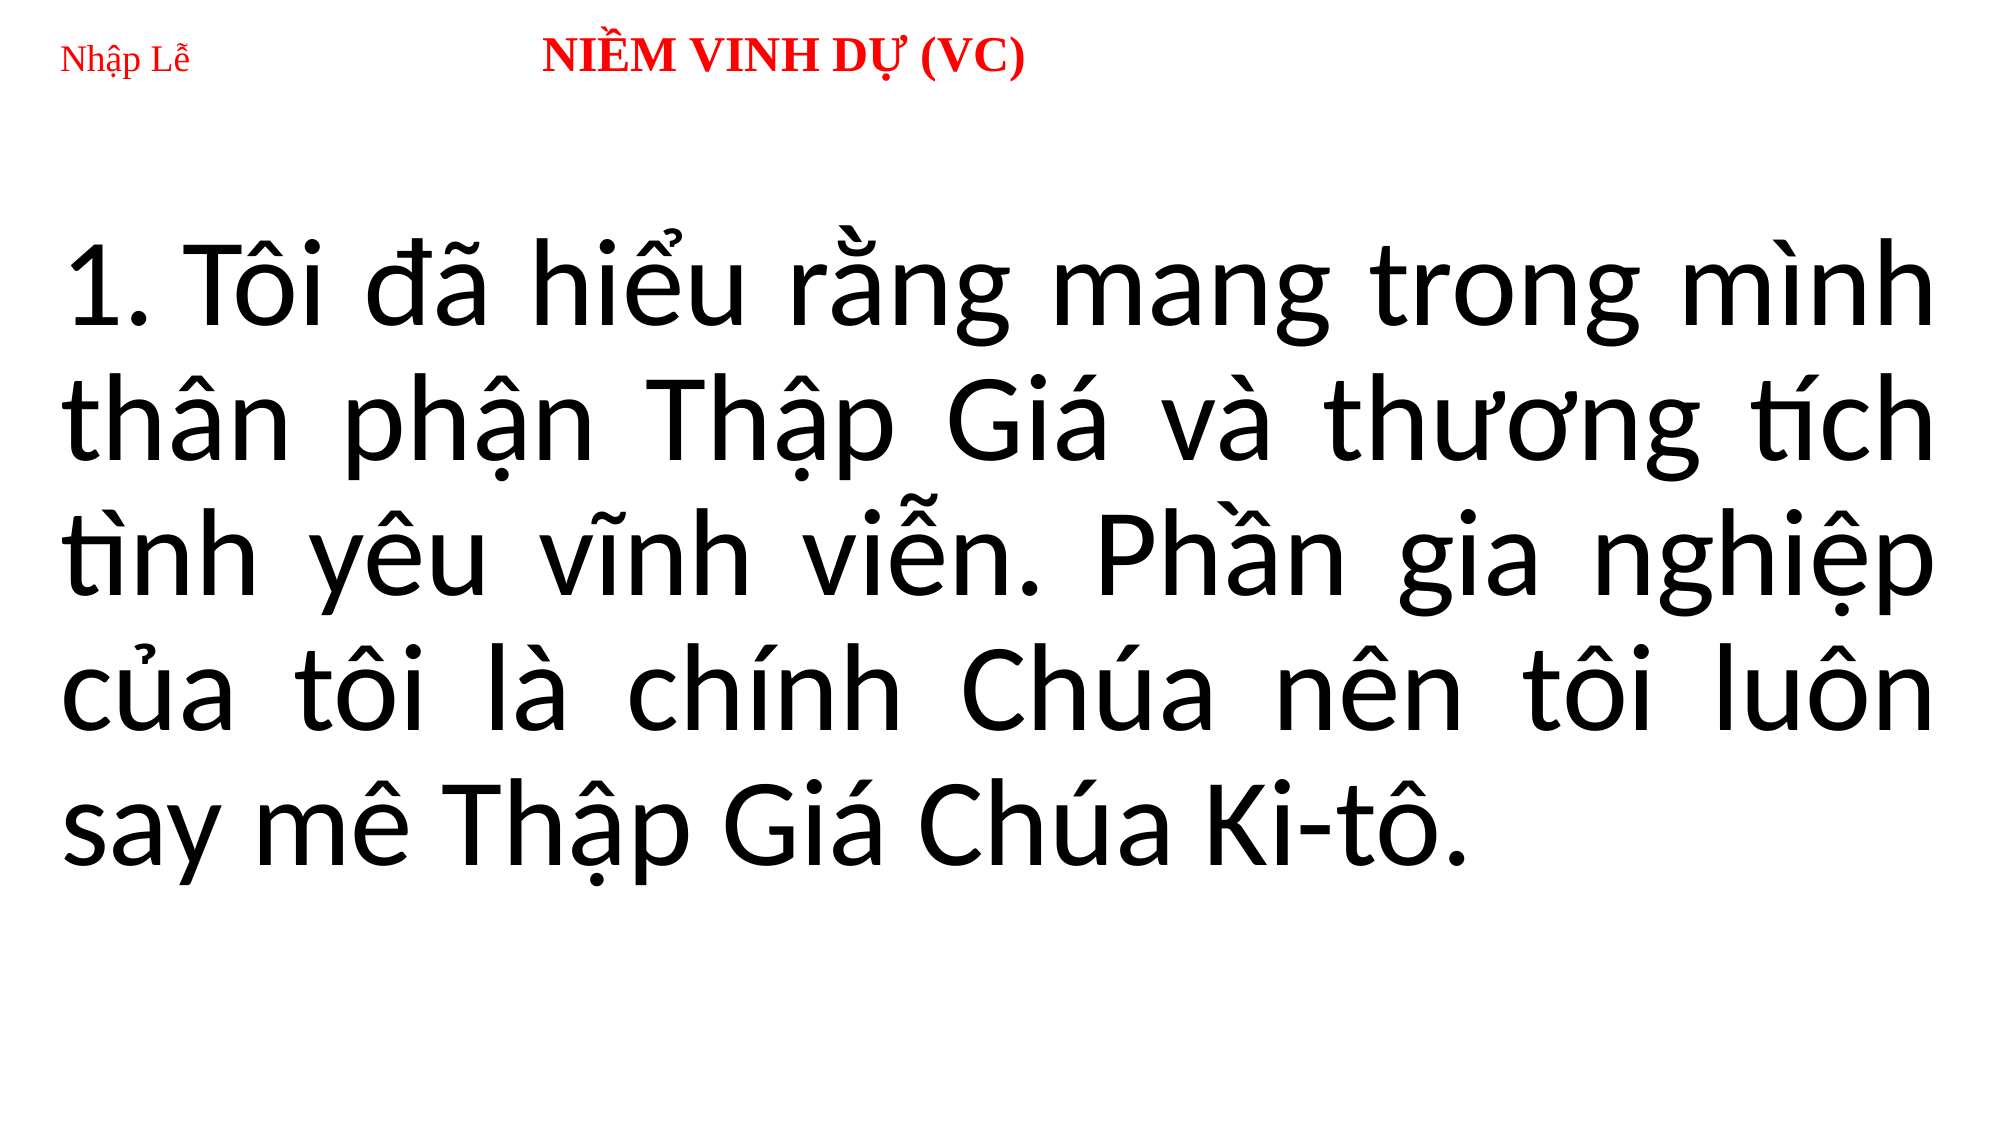

# Nhập Lễ                                     NIỀM VINH DỰ (VC)
1. Tôi đã hiểu rằng mang trong mình thân phận Thập Giá và thương tích tình yêu vĩnh viễn. Phần gia nghiệp của tôi là chính Chúa nên tôi luôn say mê Thập Giá Chúa Ki-tô.